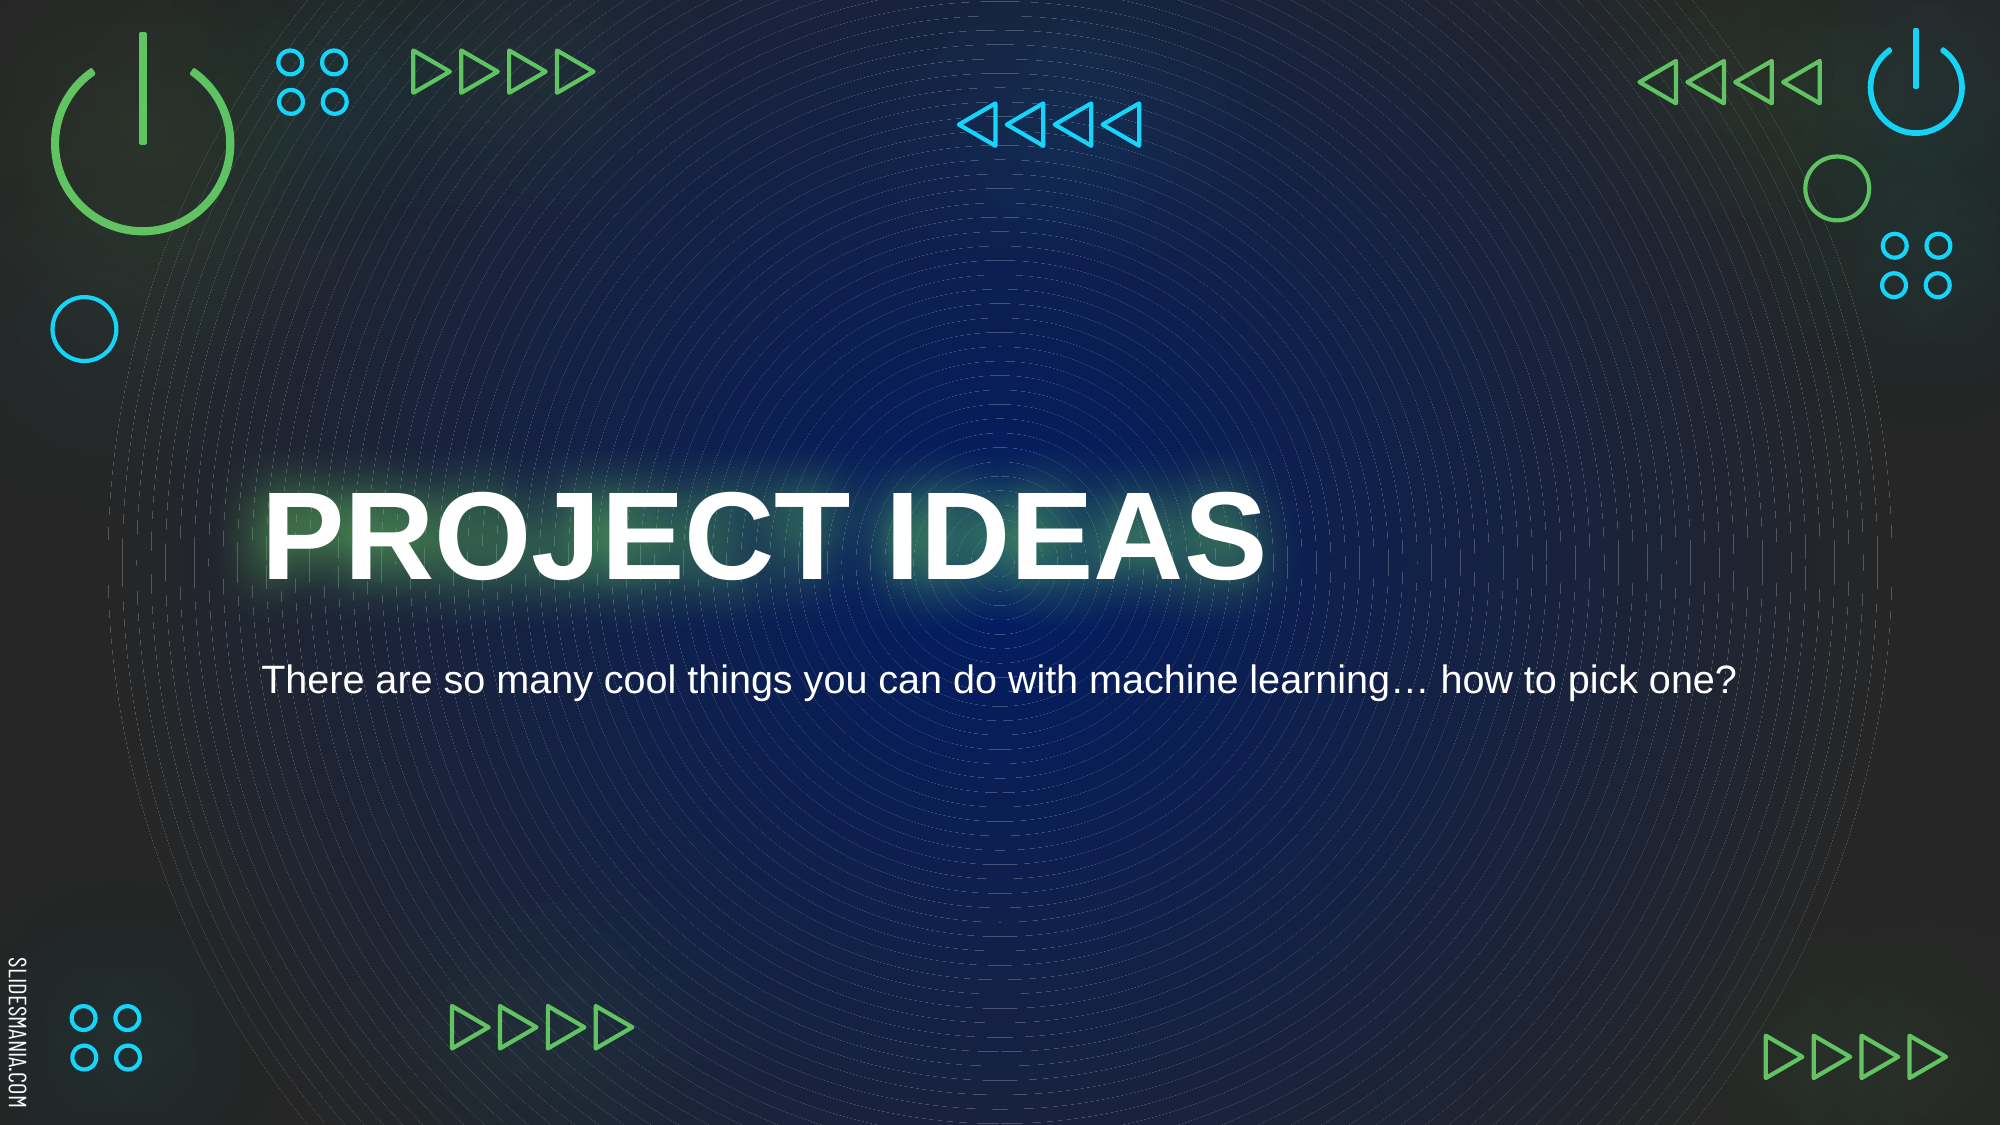

# PROJECT IDEAS
There are so many cool things you can do with machine learning… how to pick one?